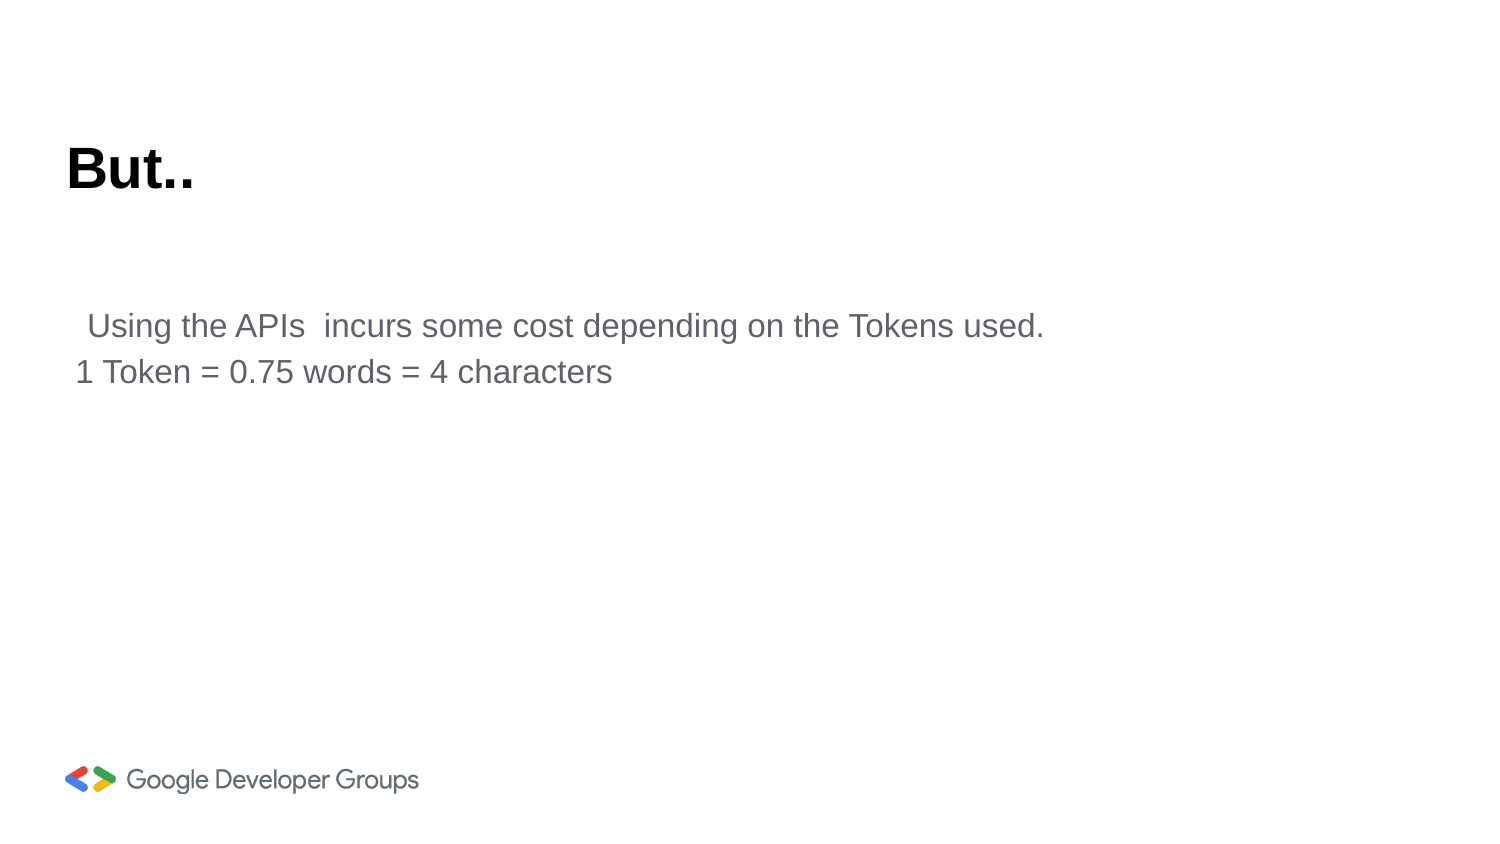

# But..
Using the APIs  incurs some cost depending on the Tokens used.
 1 Token = 0.75 words = 4 characters